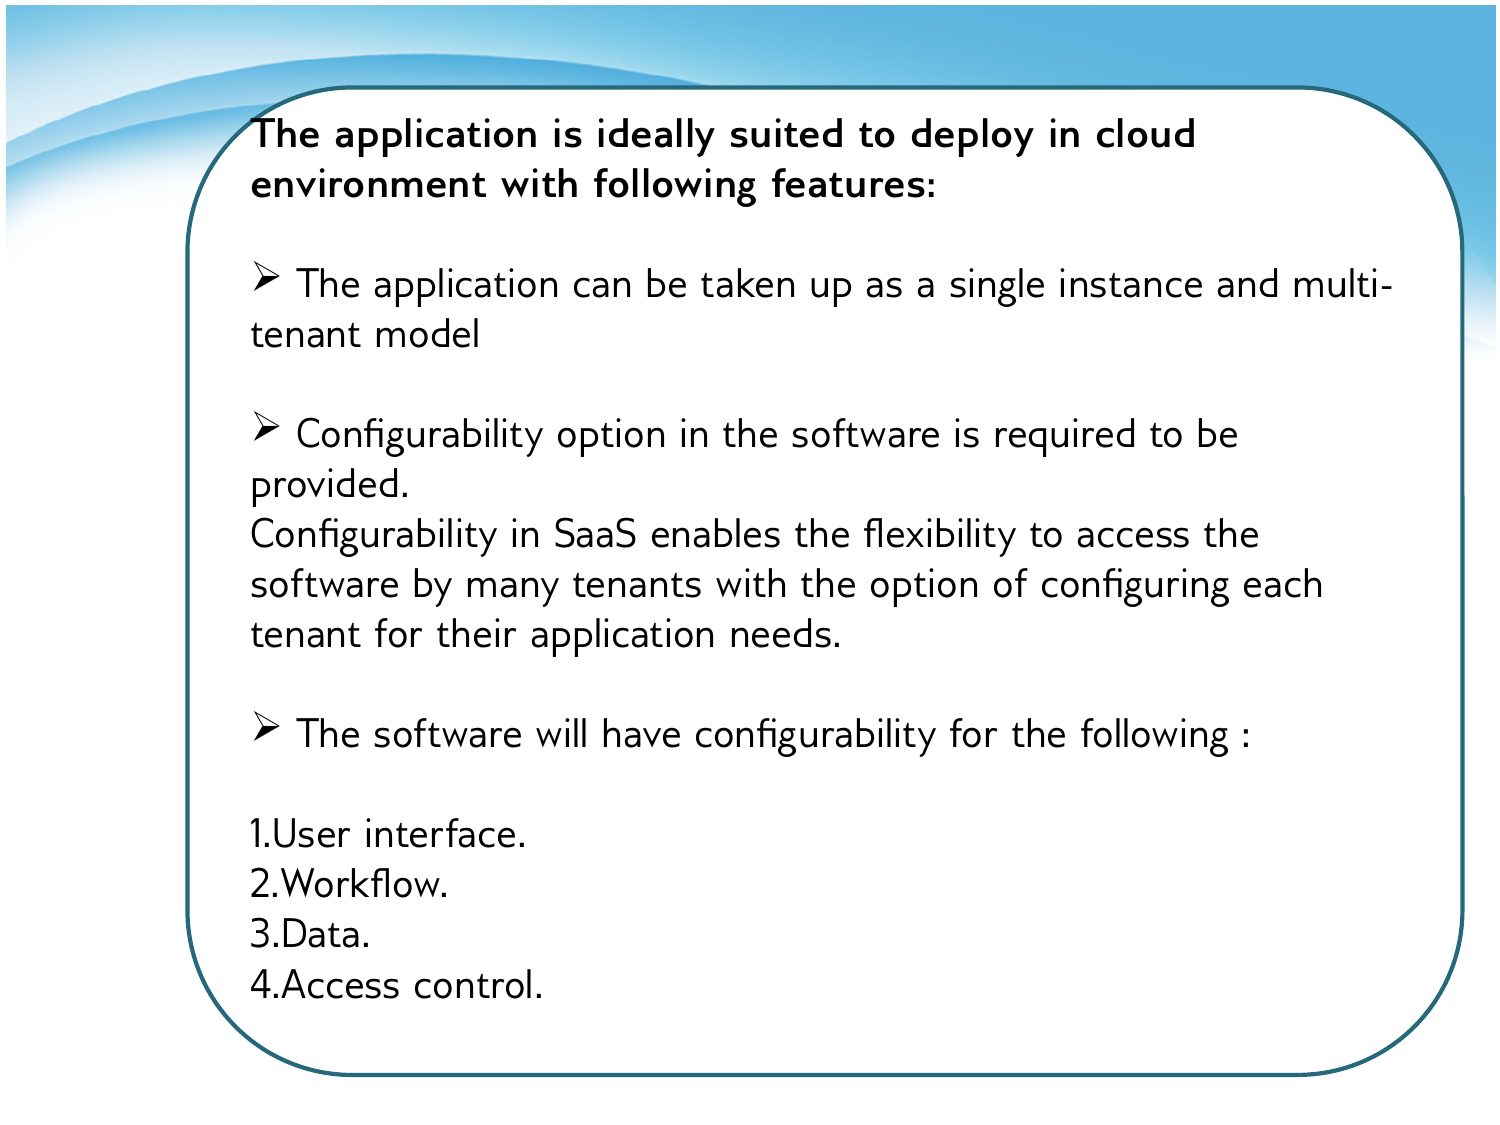

The application is ideally suited to deploy in cloud environment with following features:

 The application can be taken up as a single instance and multi-tenant model

 Configurability option in the software is required to be provided.
Configurability in SaaS enables the flexibility to access the software by many tenants with the option of configuring each tenant for their application needs.

 The software will have configurability for the following :

User interface.
Workflow.
Data.
Access control.